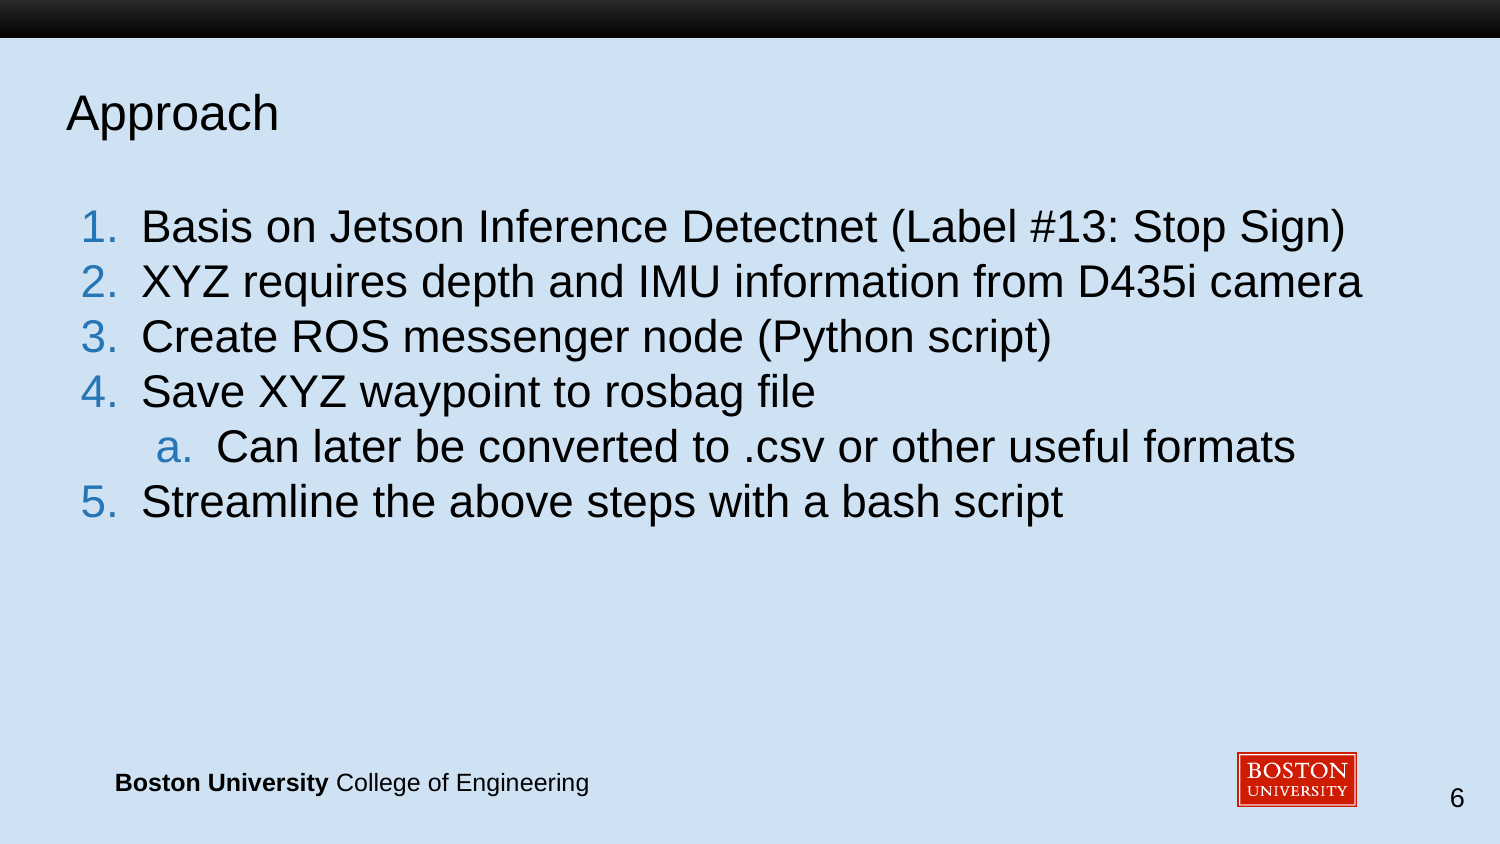

# Approach
Basis on Jetson Inference Detectnet (Label #13: Stop Sign)
XYZ requires depth and IMU information from D435i camera
Create ROS messenger node (Python script)
Save XYZ waypoint to rosbag file
Can later be converted to .csv or other useful formats
Streamline the above steps with a bash script
6